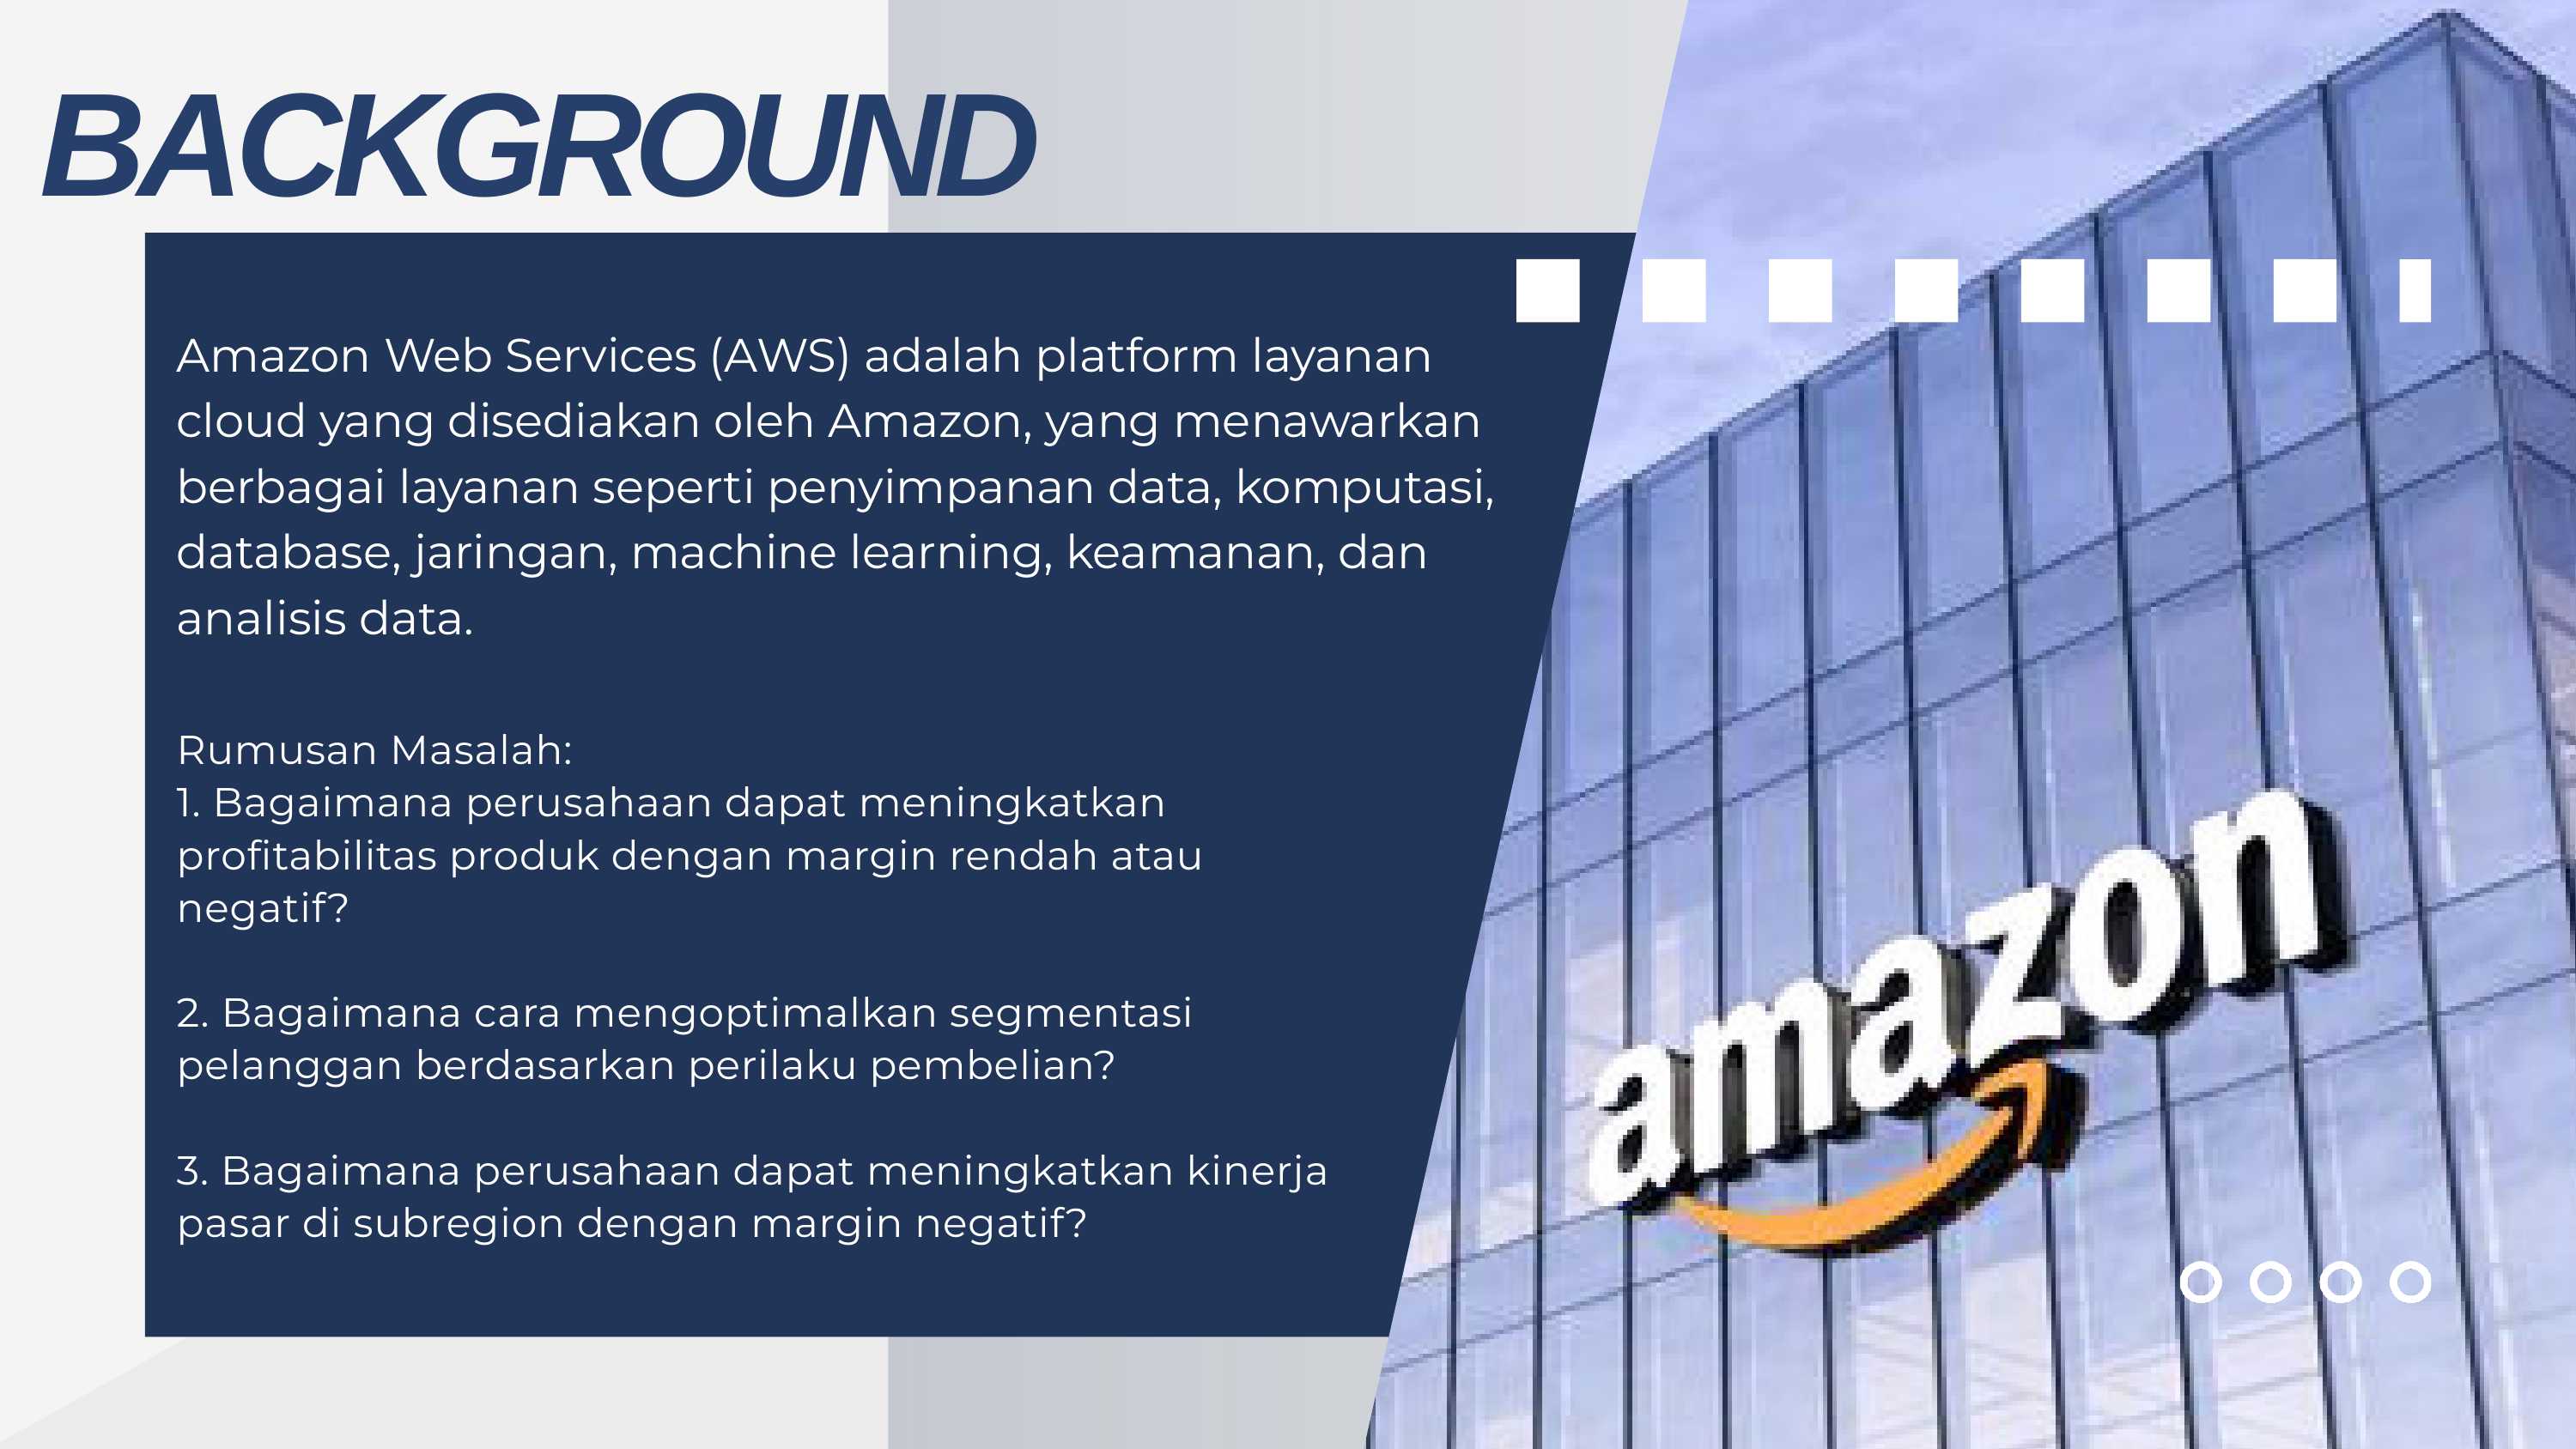

BACKGROUND

Amazon Web Services (AWS) adalah platform layanan cloud yang disediakan oleh Amazon, yang menawarkan berbagai layanan seperti penyimpanan data, komputasi, database, jaringan, machine learning, keamanan, dan analisis data.

Rumusan Masalah:
1. Bagaimana perusahaan dapat meningkatkan profitabilitas produk dengan margin rendah atau negatif?

2. Bagaimana cara mengoptimalkan segmentasi pelanggan berdasarkan perilaku pembelian?

3. Bagaimana perusahaan dapat meningkatkan kinerja pasar di subregion dengan margin negatif?